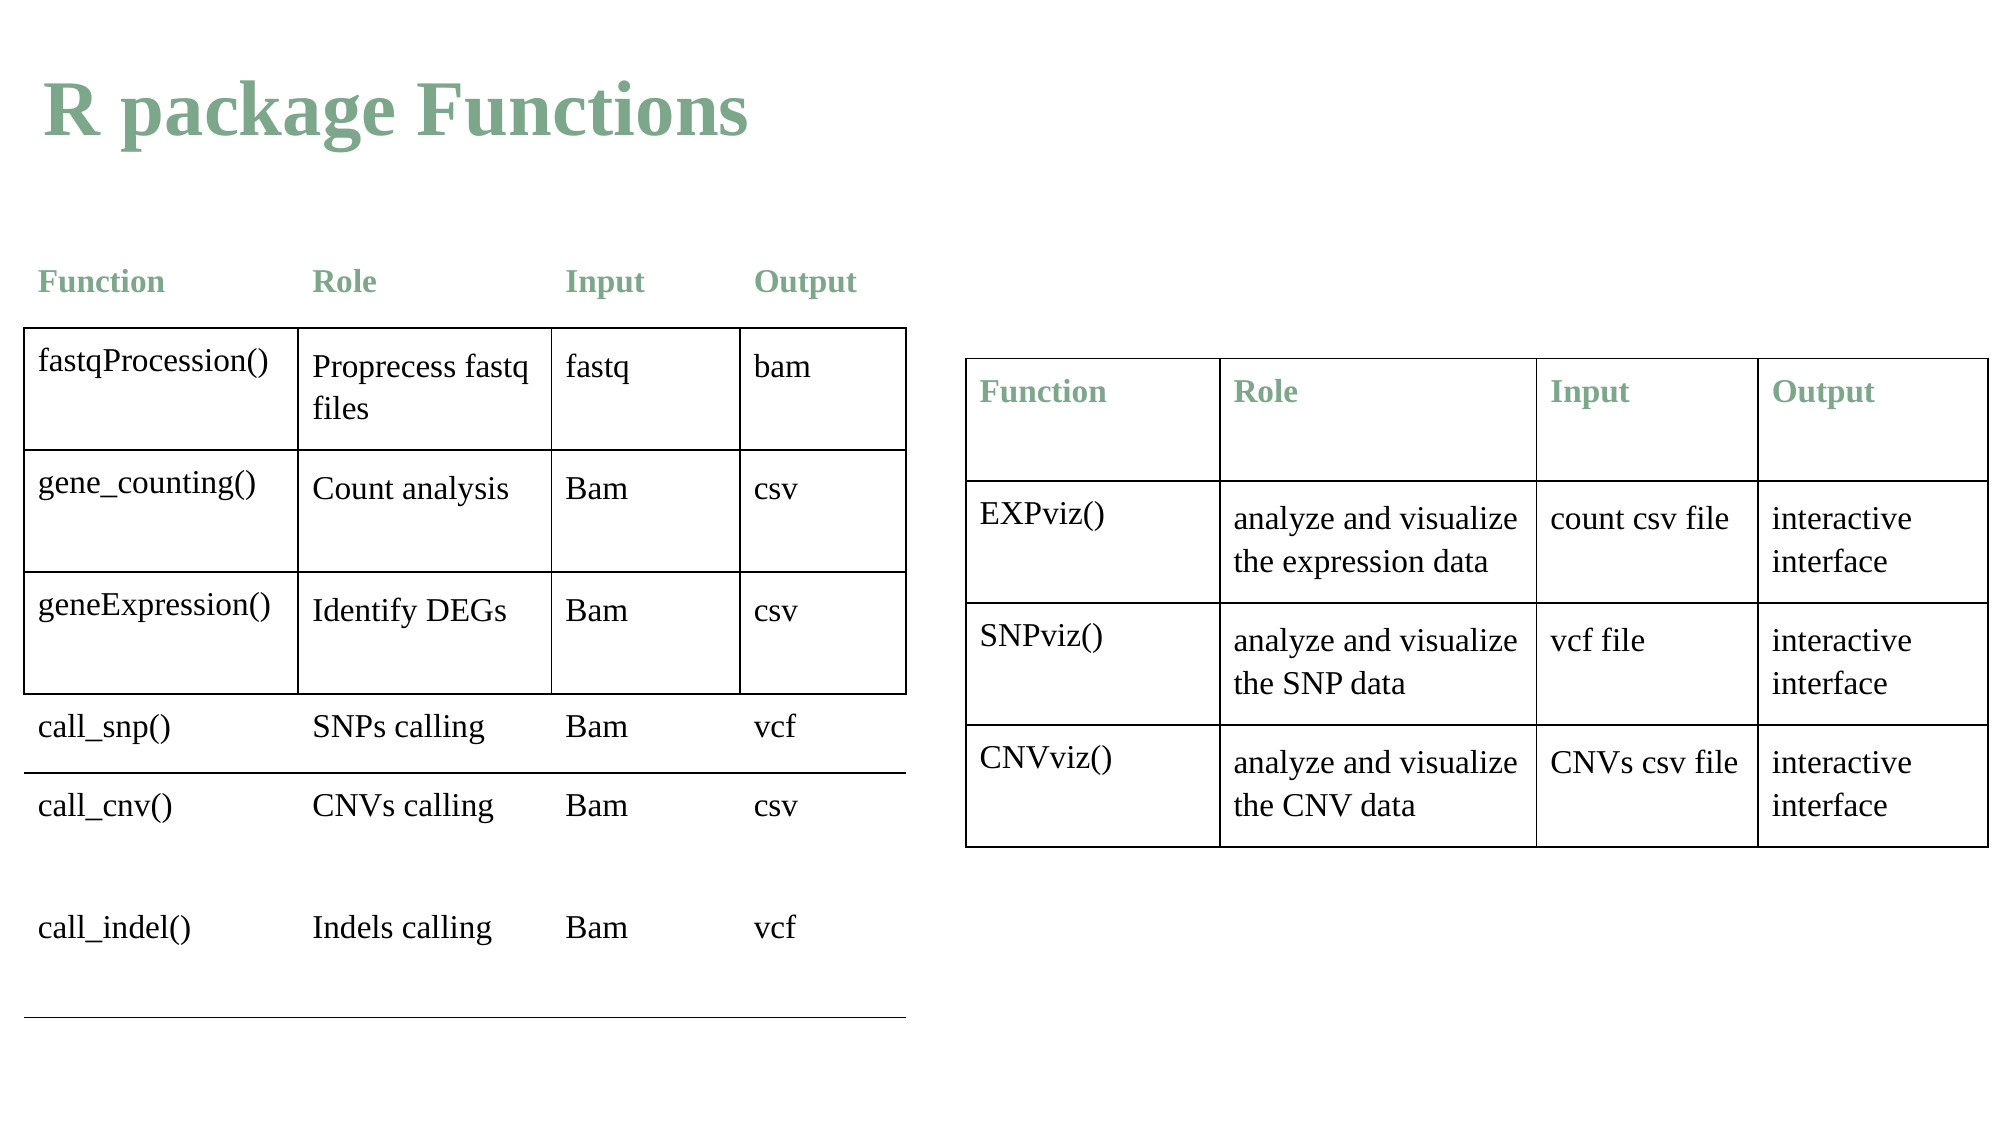

# R package Functions
| Function | Role | Input | Output |
| --- | --- | --- | --- |
| fastqProcession() | Proprecess fastq files | fastq | bam |
| gene\_counting() | Count analysis | Bam | csv |
| geneExpression() | Identify DEGs | Bam | csv |
| call\_snp() | SNPs calling | Bam | vcf |
| call\_cnv() | CNVs calling | Bam | csv |
| call\_indel() | Indels calling | Bam | vcf |
| Function | Role | Input | Output |
| --- | --- | --- | --- |
| EXPviz() | analyze and visualize the expression data | count csv file | interactive interface |
| SNPviz() | analyze and visualize the SNP data | vcf file | interactive interface |
| CNVviz() | analyze and visualize the CNV data | CNVs csv file | interactive interface |